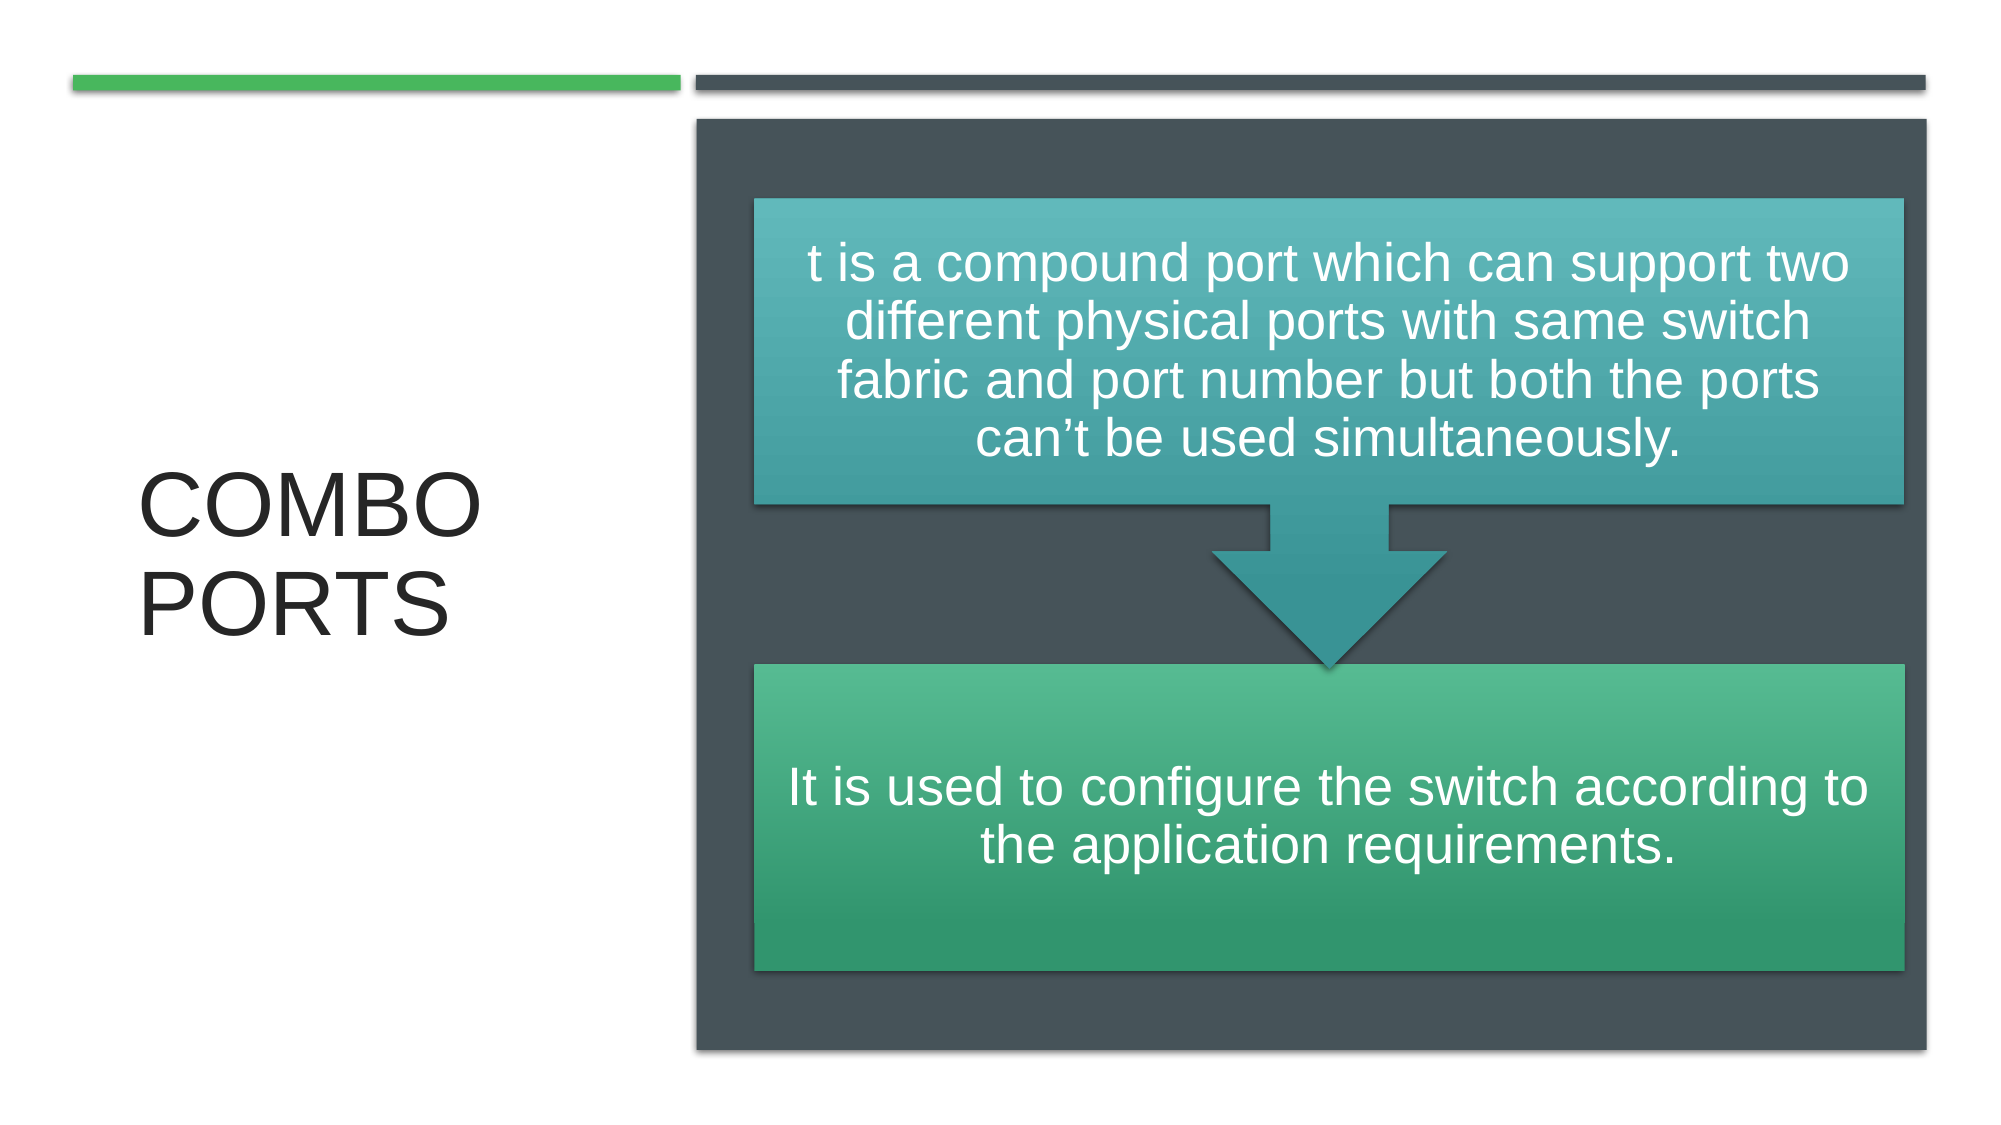

# Combo ports
It is used to configure the switch according to the application requirements.
t is a compound port which can support two different physical ports with same switch fabric and port number but both the ports can’t be used simultaneously.